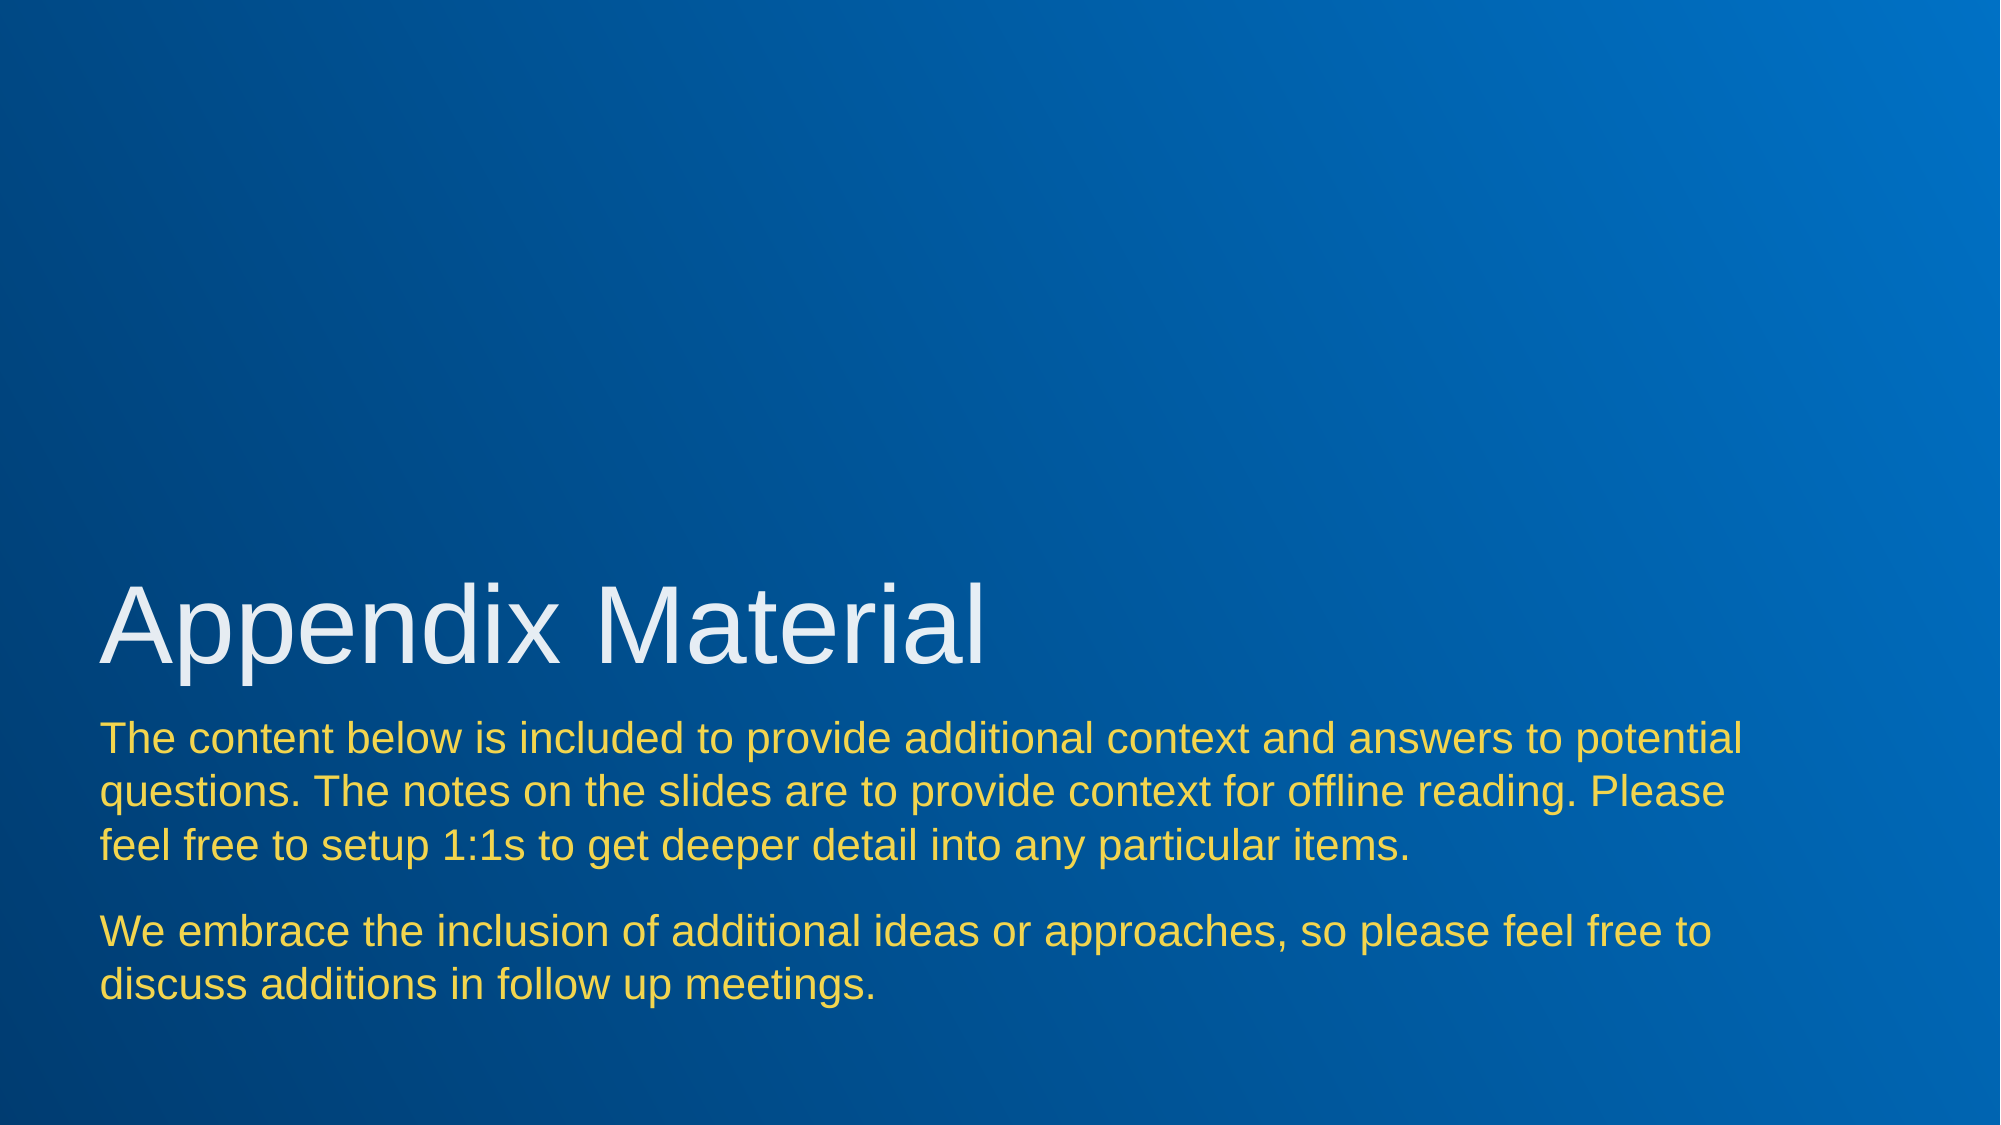

# Appendix Material
The content below is included to provide additional context and answers to potential questions. The notes on the slides are to provide context for offline reading. Please feel free to setup 1:1s to get deeper detail into any particular items.
We embrace the inclusion of additional ideas or approaches, so please feel free to discuss additions in follow up meetings.